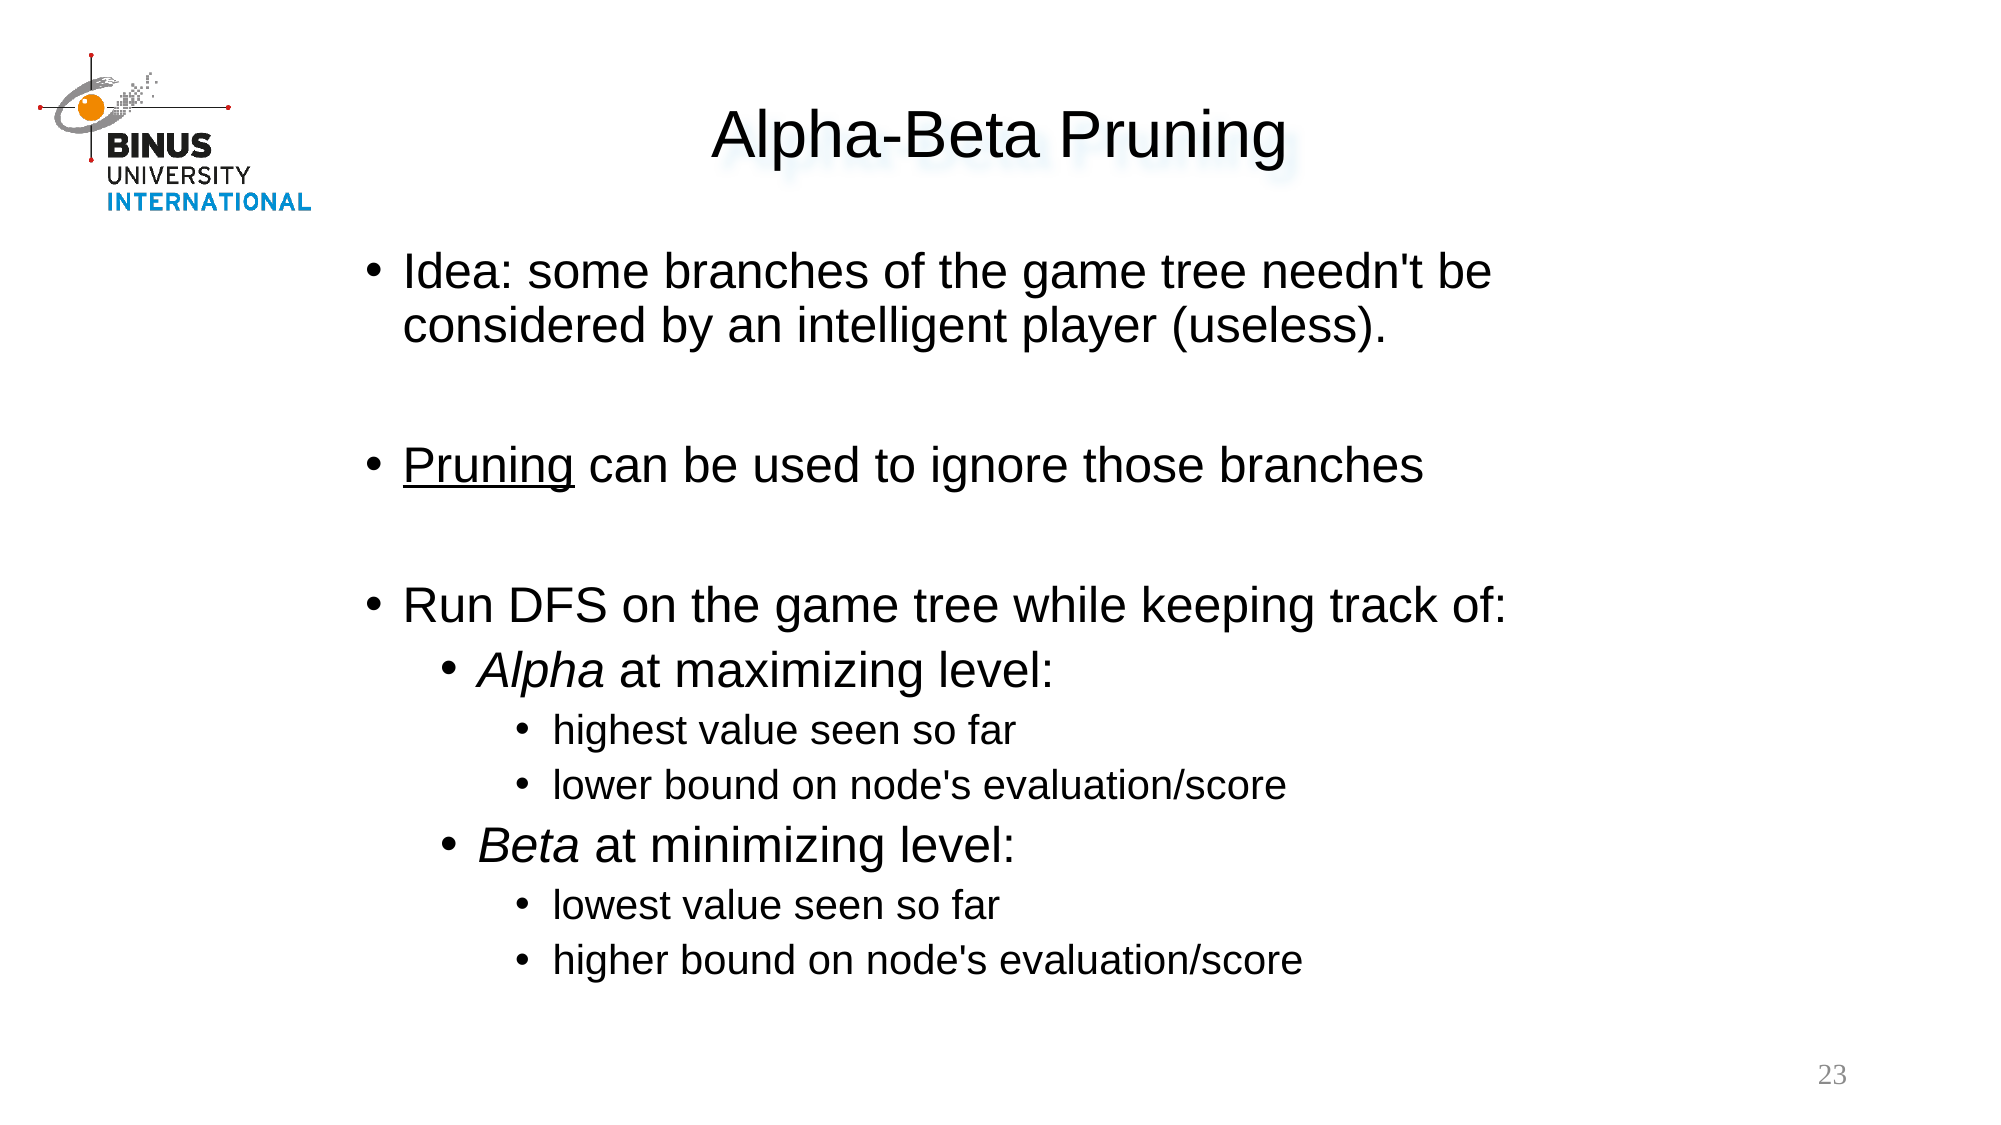

Alpha-Beta Pruning
Idea: some branches of the game tree needn't be considered by an intelligent player (useless).

Pruning can be used to ignore those branches

Run DFS on the game tree while keeping track of:
Alpha at maximizing level:
highest value seen so far
lower bound on node's evaluation/score
Beta at minimizing level:
lowest value seen so far
higher bound on node's evaluation/score
23